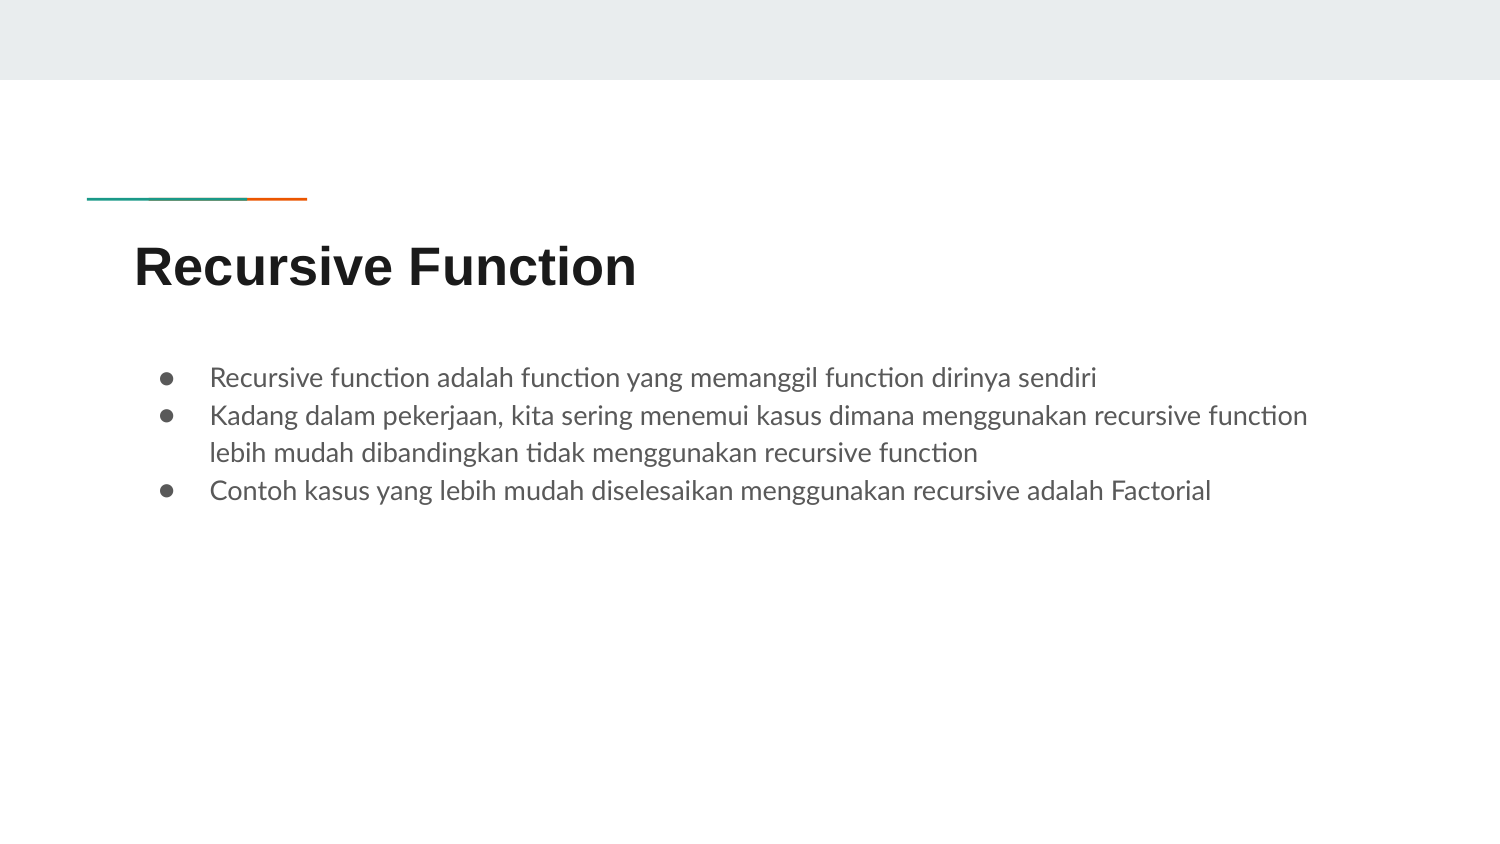

# Recursive Function
Recursive function adalah function yang memanggil function dirinya sendiri
Kadang dalam pekerjaan, kita sering menemui kasus dimana menggunakan recursive function lebih mudah dibandingkan tidak menggunakan recursive function
Contoh kasus yang lebih mudah diselesaikan menggunakan recursive adalah Factorial